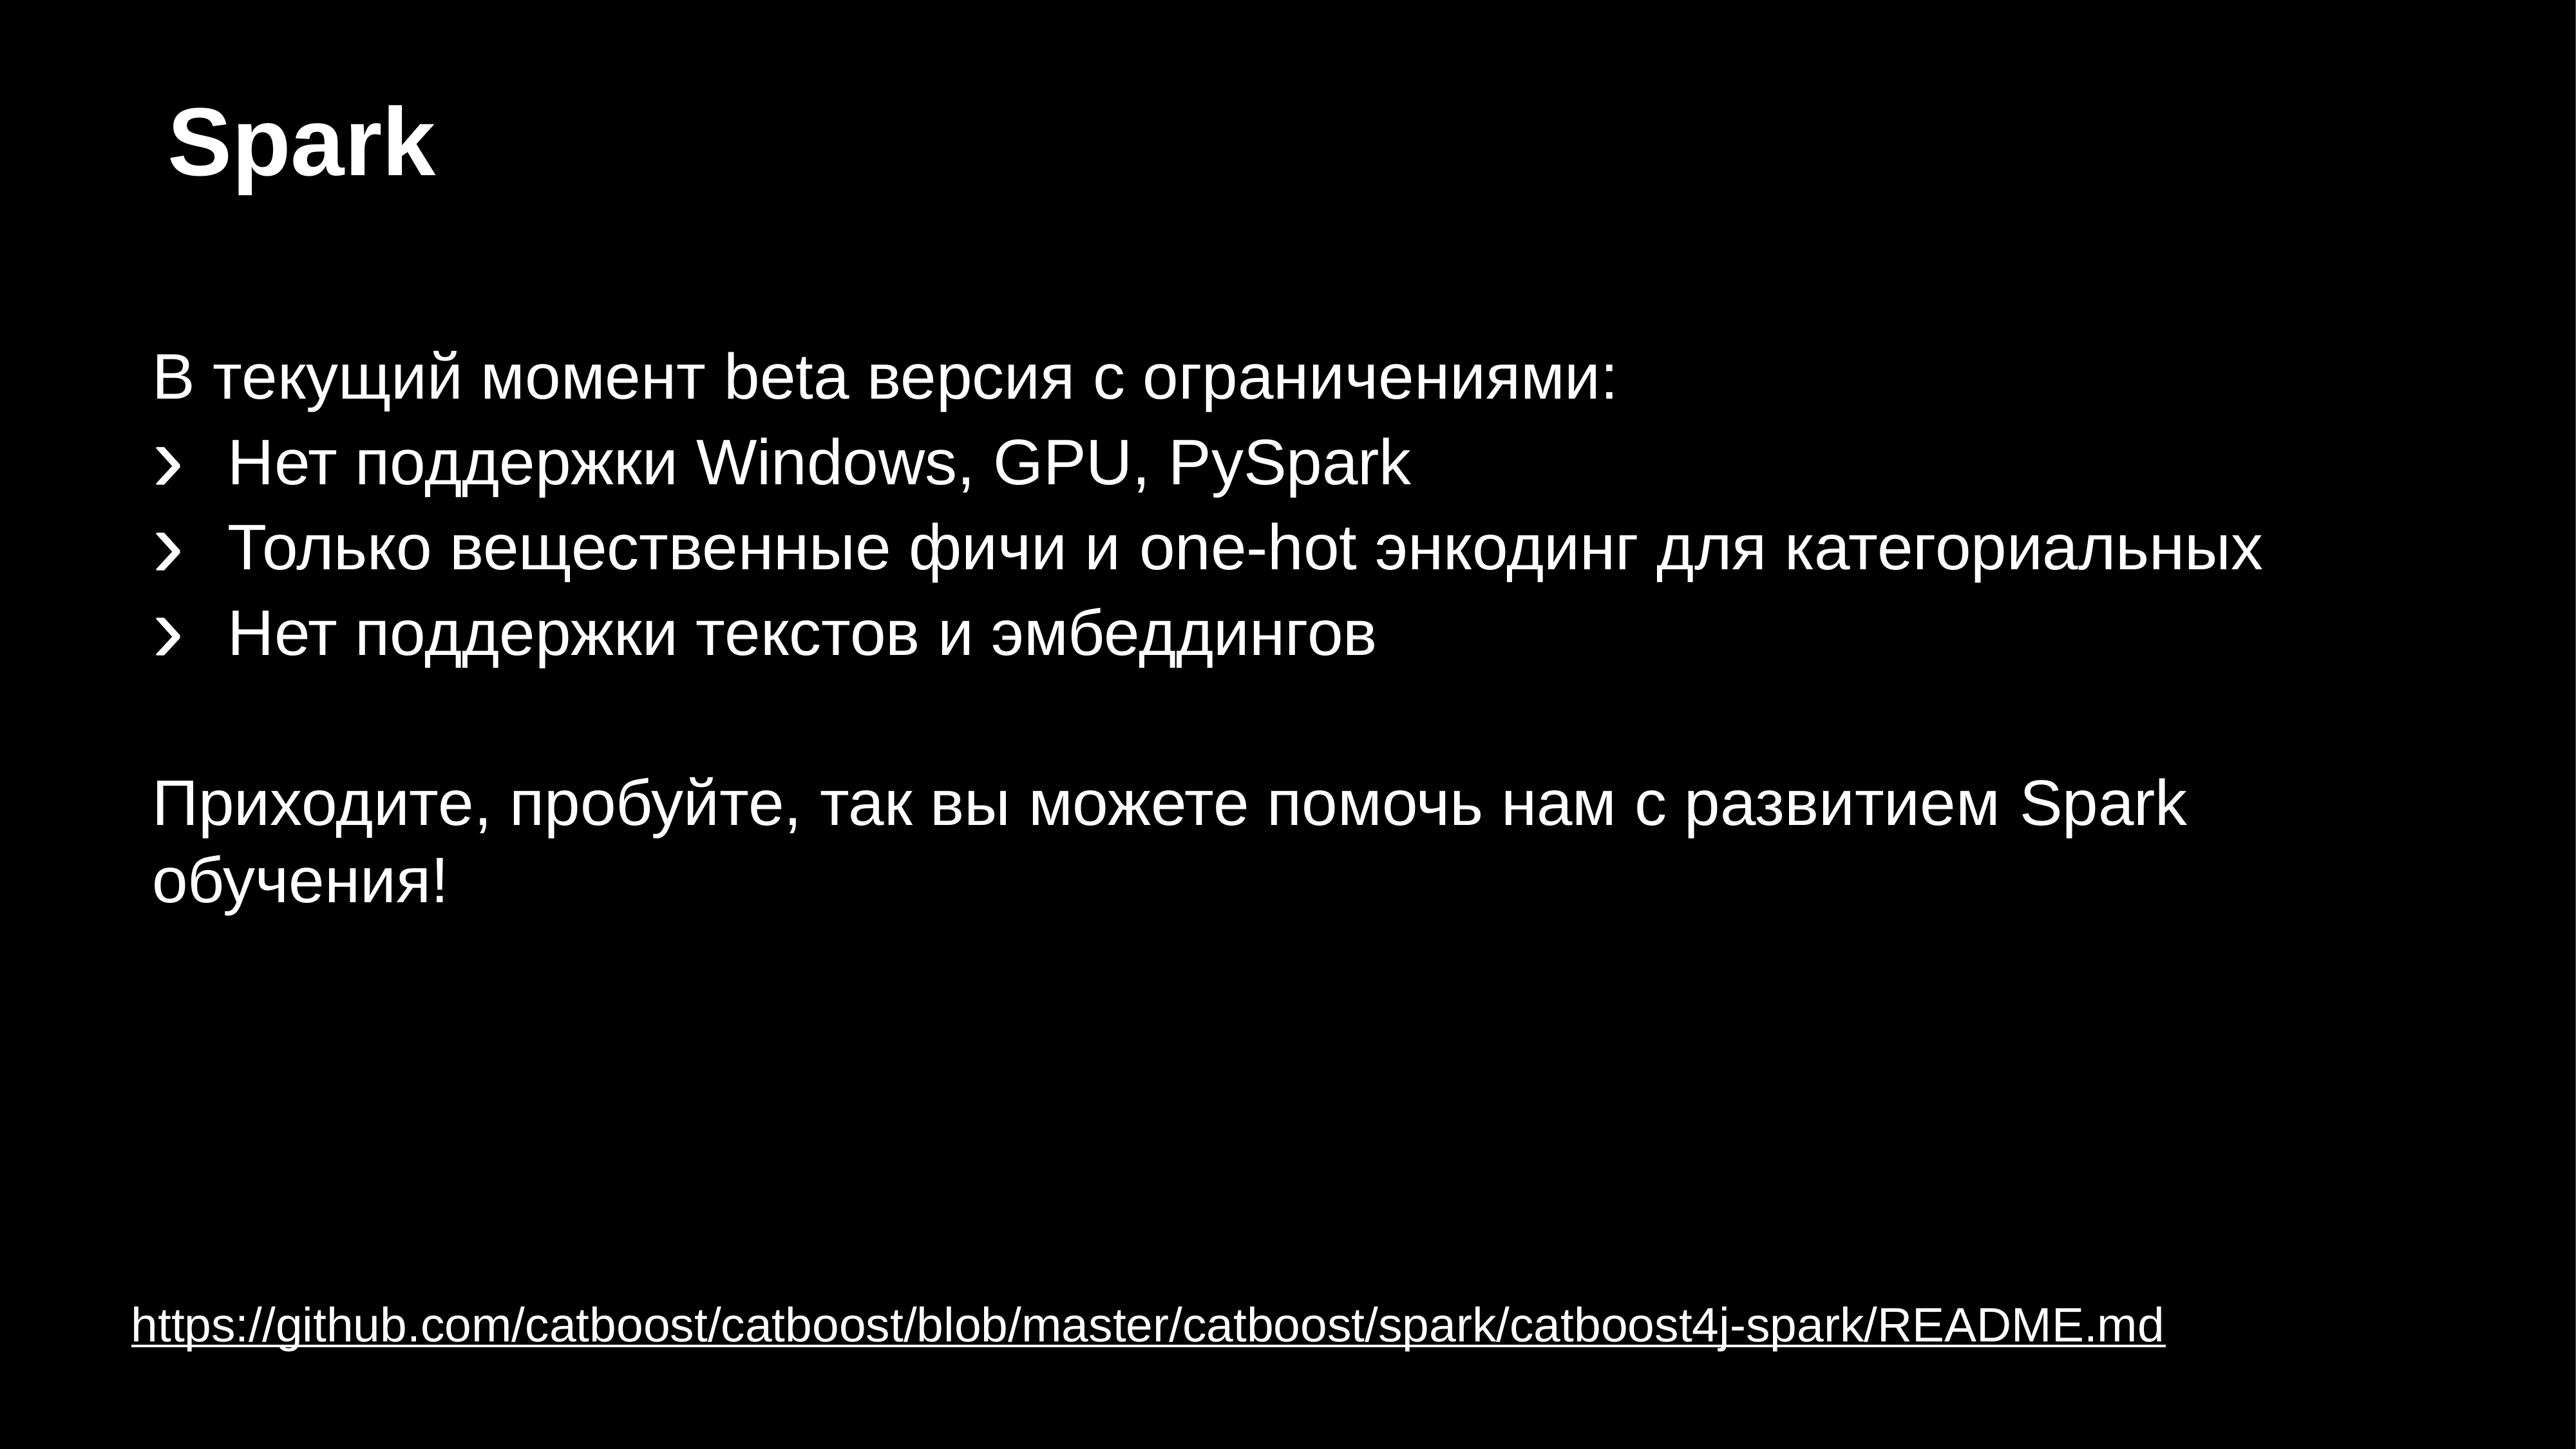

# Spark
В текущий момент beta версия с ограничениями:
Нет поддержки Windows, GPU, PySpark
Только вещественные фичи и one-hot энкодинг для категориальных
Нет поддержки текстов и эмбеддингов

Приходите, пробуйте, так вы можете помочь нам с развитием Spark обучения!

https://github.com/catboost/catboost/blob/master/catboost/spark/catboost4j-spark/README.md